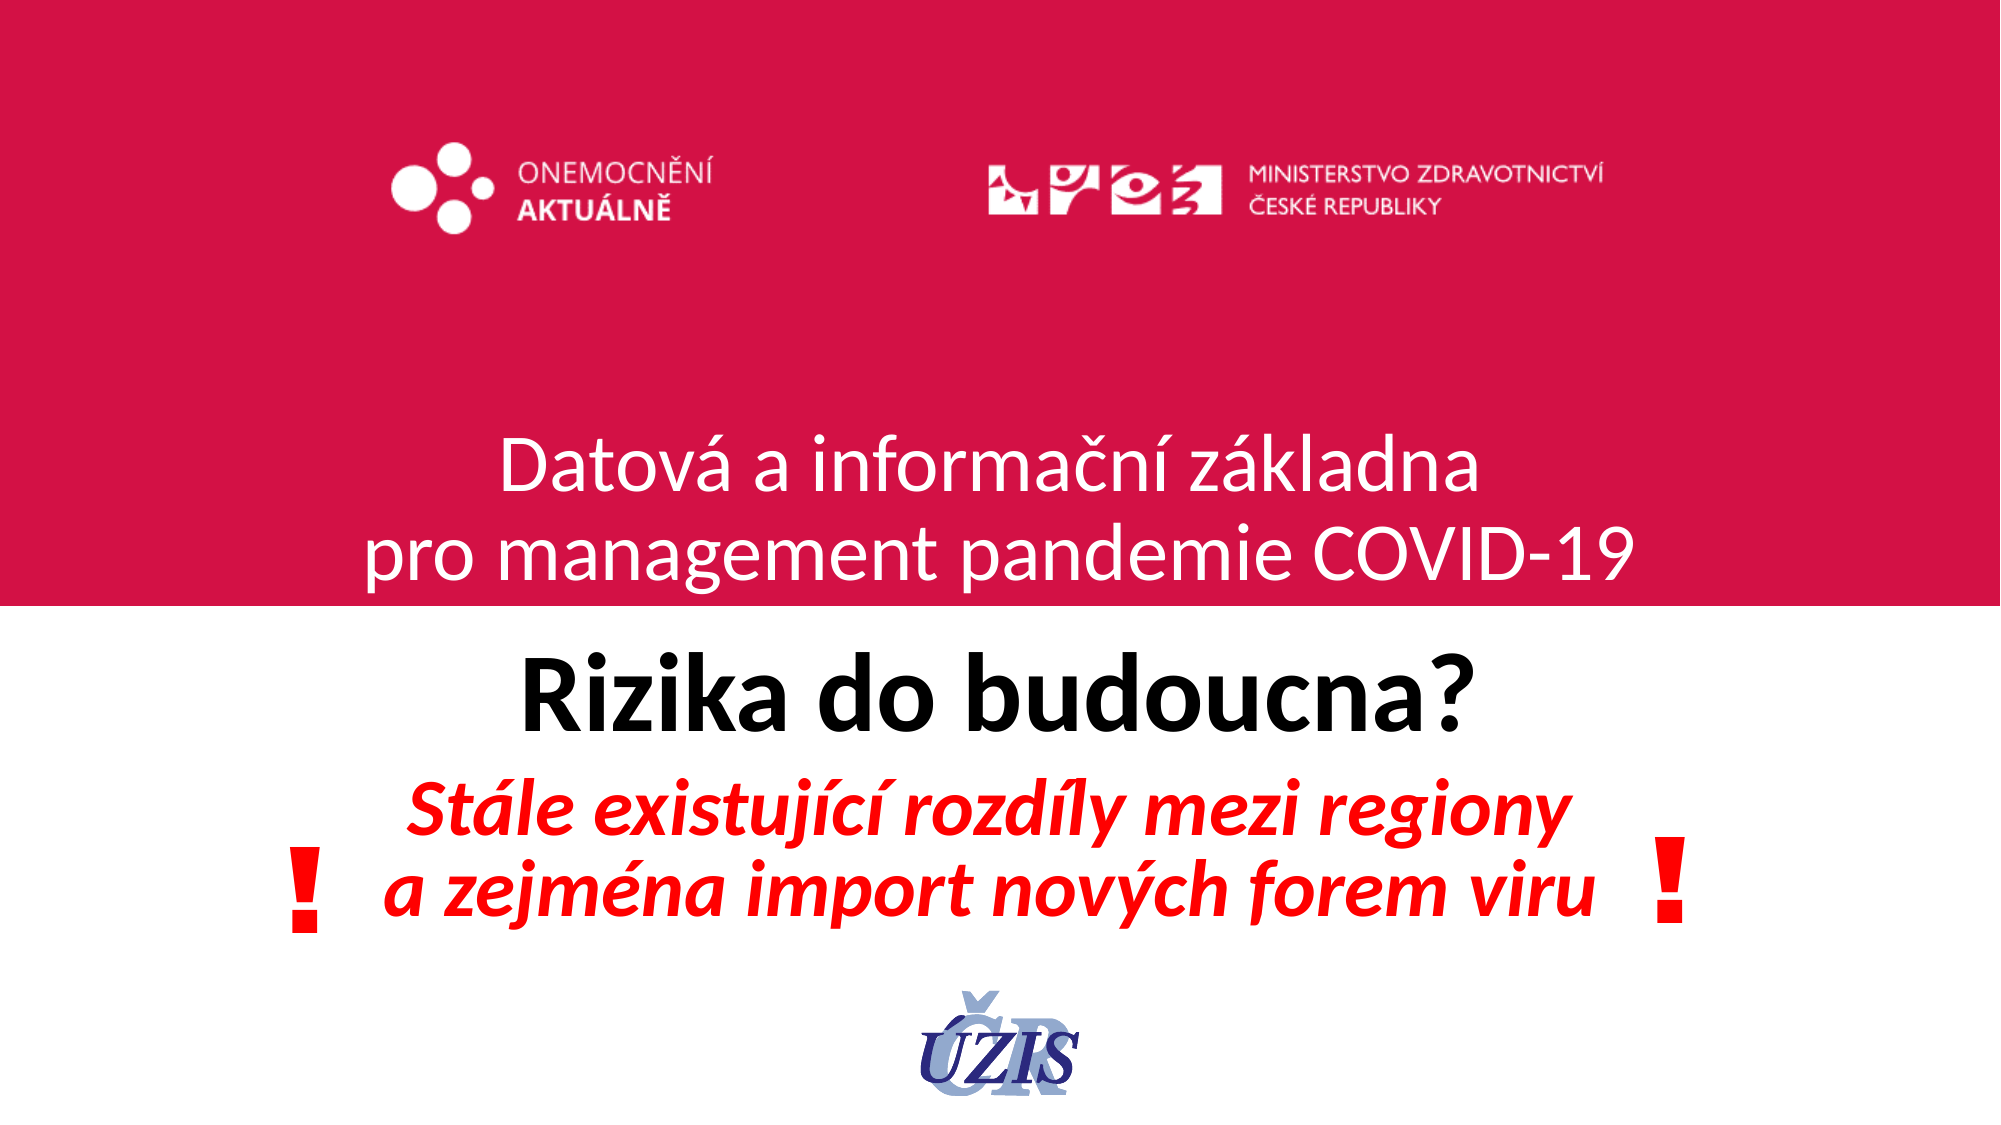

# Datová a informační základna pro management pandemie COVID-19
| Rizika do budoucna? |
| --- |
| Stále existující rozdíly mezi regiony a zejména import nových forem viru |
!
!